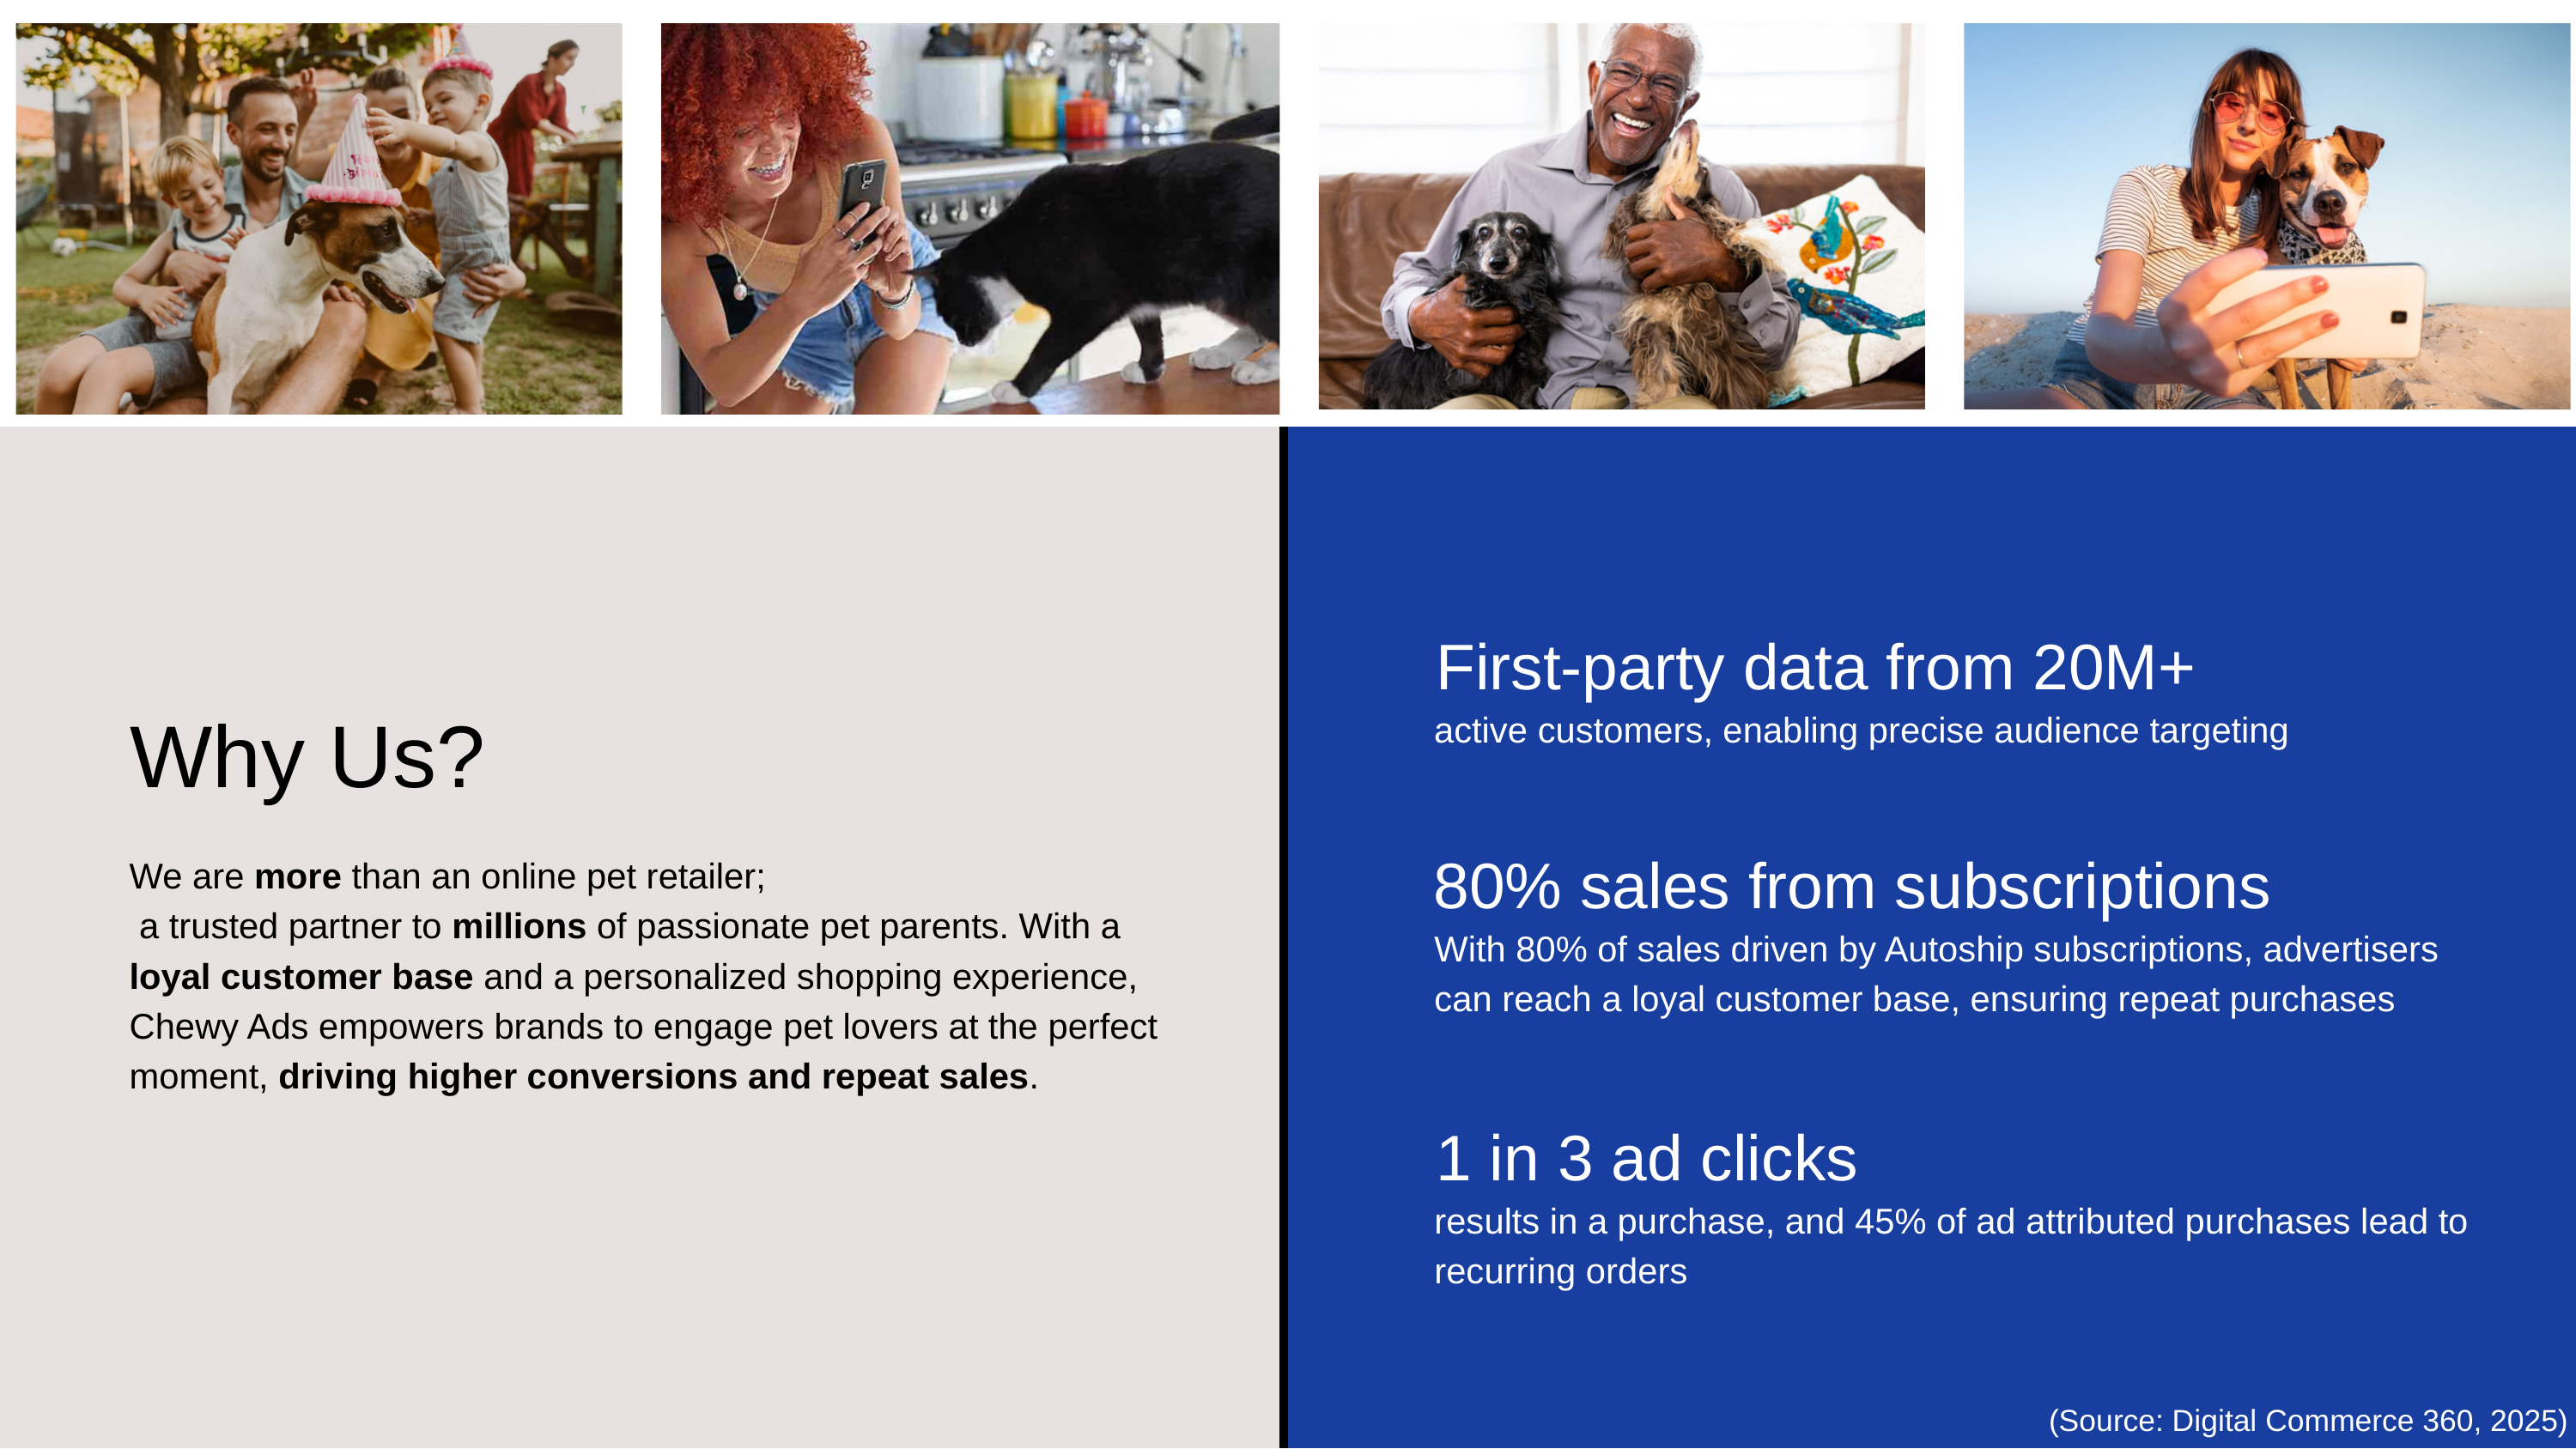

First-party data from 20M+
active customers, enabling precise audience targeting
Why Us?
80% sales from subscriptions
With 80% of sales driven by Autoship subscriptions, advertisers
can reach a loyal customer base, ensuring repeat purchases

We are more than an online pet retailer;
 a trusted partner to millions of passionate pet parents. With a loyal customer base and a personalized shopping experience, Chewy Ads empowers brands to engage pet lovers at the perfect moment, driving higher conversions and repeat sales.
1 in 3 ad clicks
results in a purchase, and 45% of ad attributed purchases lead to
recurring orders
(Source: Digital Commerce 360, 2025)